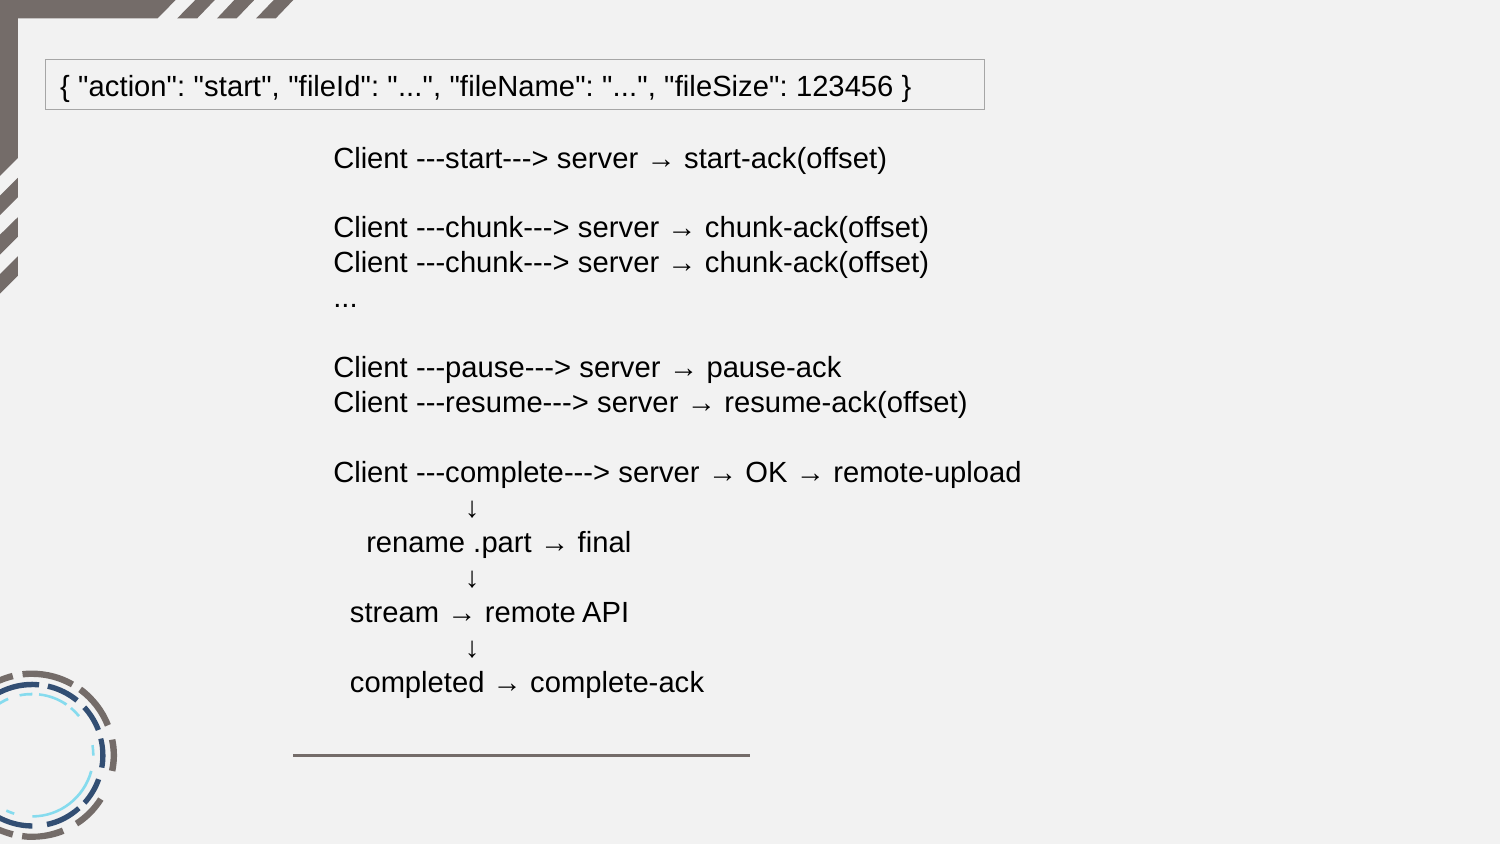

{ "action": "start", "fileId": "...", "fileName": "...", "fileSize": 123456 }
Client ---start---> server → start-ack(offset)

Client ---chunk---> server → chunk-ack(offset)
Client ---chunk---> server → chunk-ack(offset)
...

Client ---pause---> server → pause-ack
Client ---resume---> server → resume-ack(offset)

Client ---complete---> server → OK → remote-upload
                ↓
    rename .part → final
                ↓
  stream → remote API
                ↓
  completed → complete-ack